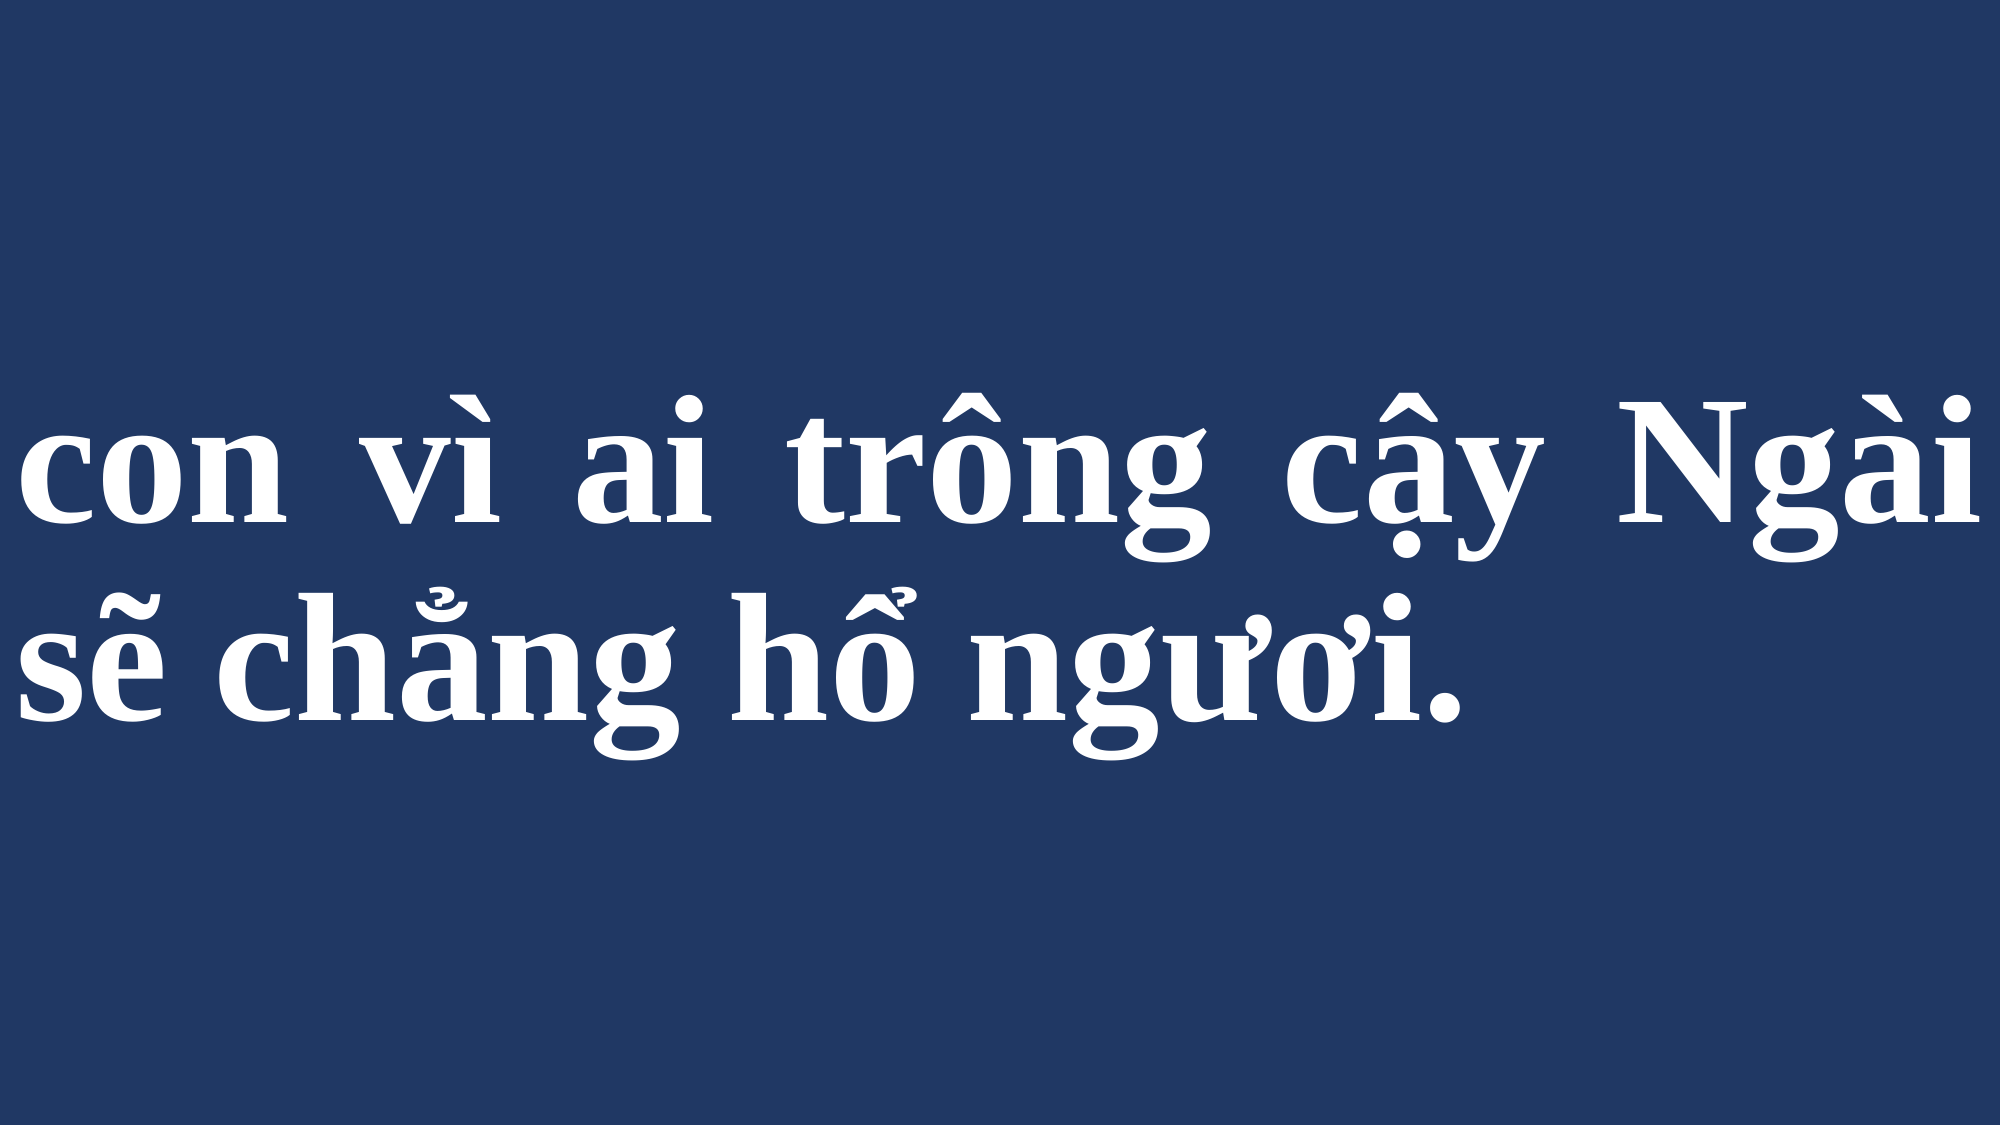

# con vì ai trông cậy Ngài sẽ chẳng hổ ngươi.